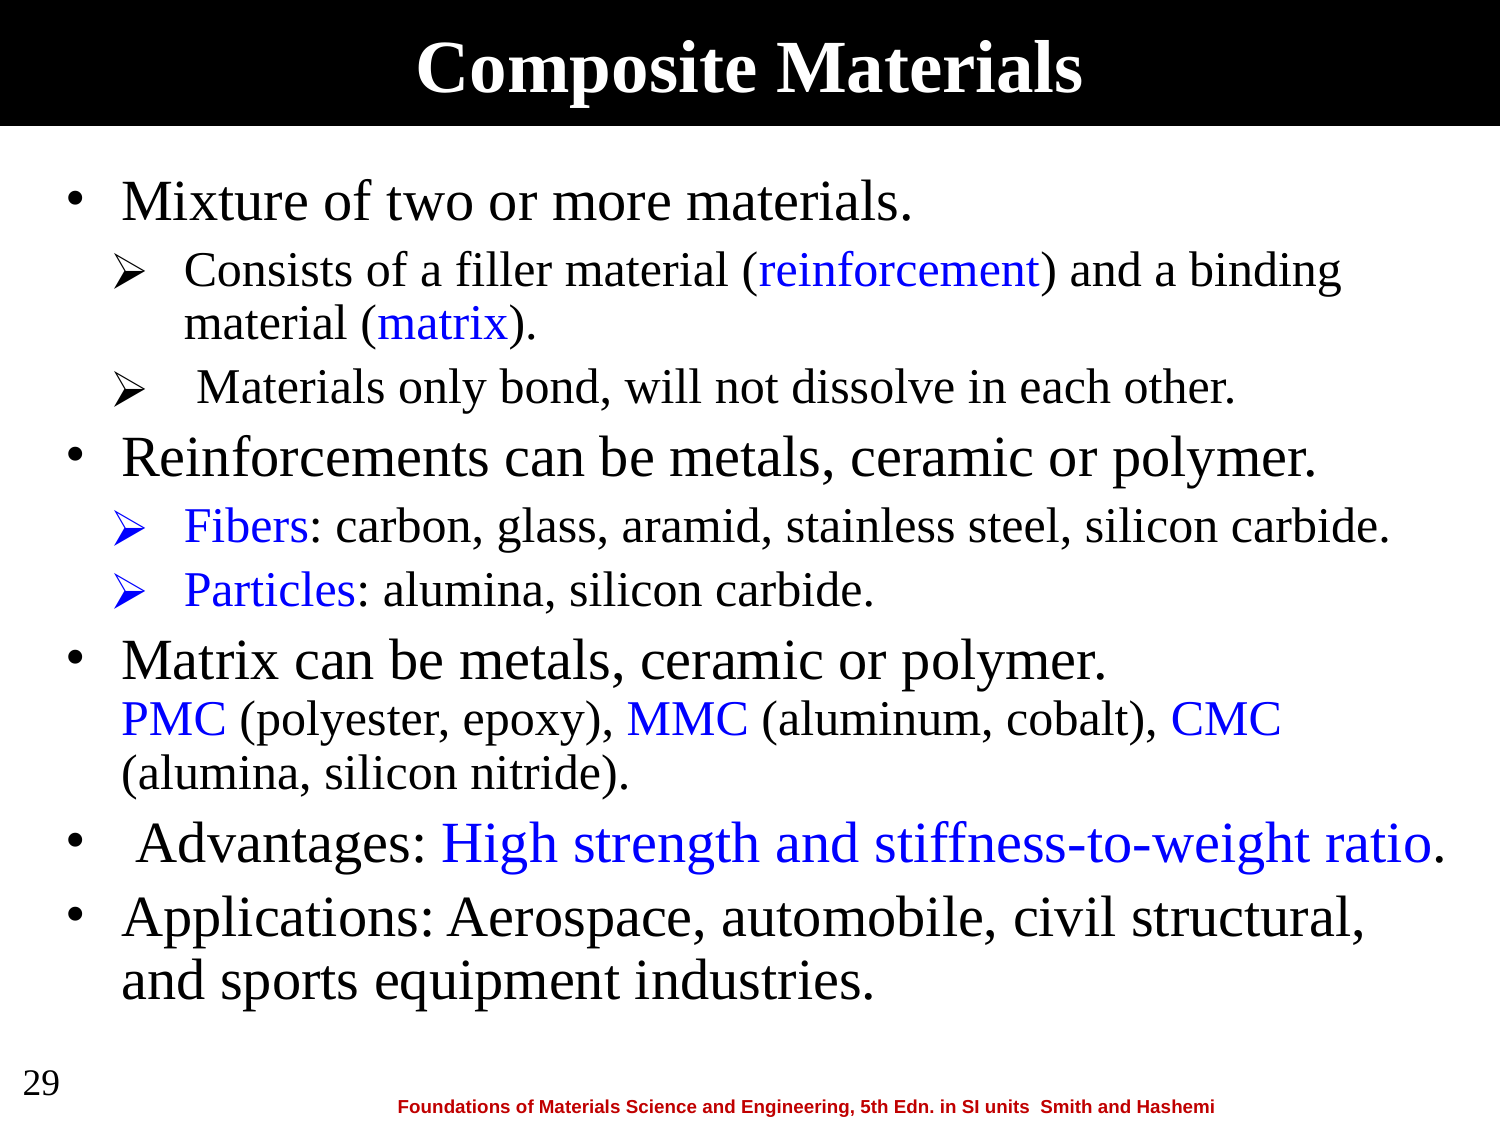

# Composite Materials
Mixture of two or more materials.
Consists of a filler material (reinforcement) and a binding material (matrix).
 Materials only bond, will not dissolve in each other.
Reinforcements can be metals, ceramic or polymer.
Fibers: carbon, glass, aramid, stainless steel, silicon carbide.
Particles: alumina, silicon carbide.
Matrix can be metals, ceramic or polymer.
PMC (polyester, epoxy), MMC (aluminum, cobalt), CMC (alumina, silicon nitride).
 Advantages: High strength and stiffness-to-weight ratio.
Applications: Aerospace, automobile, civil structural, and sports equipment industries.
29